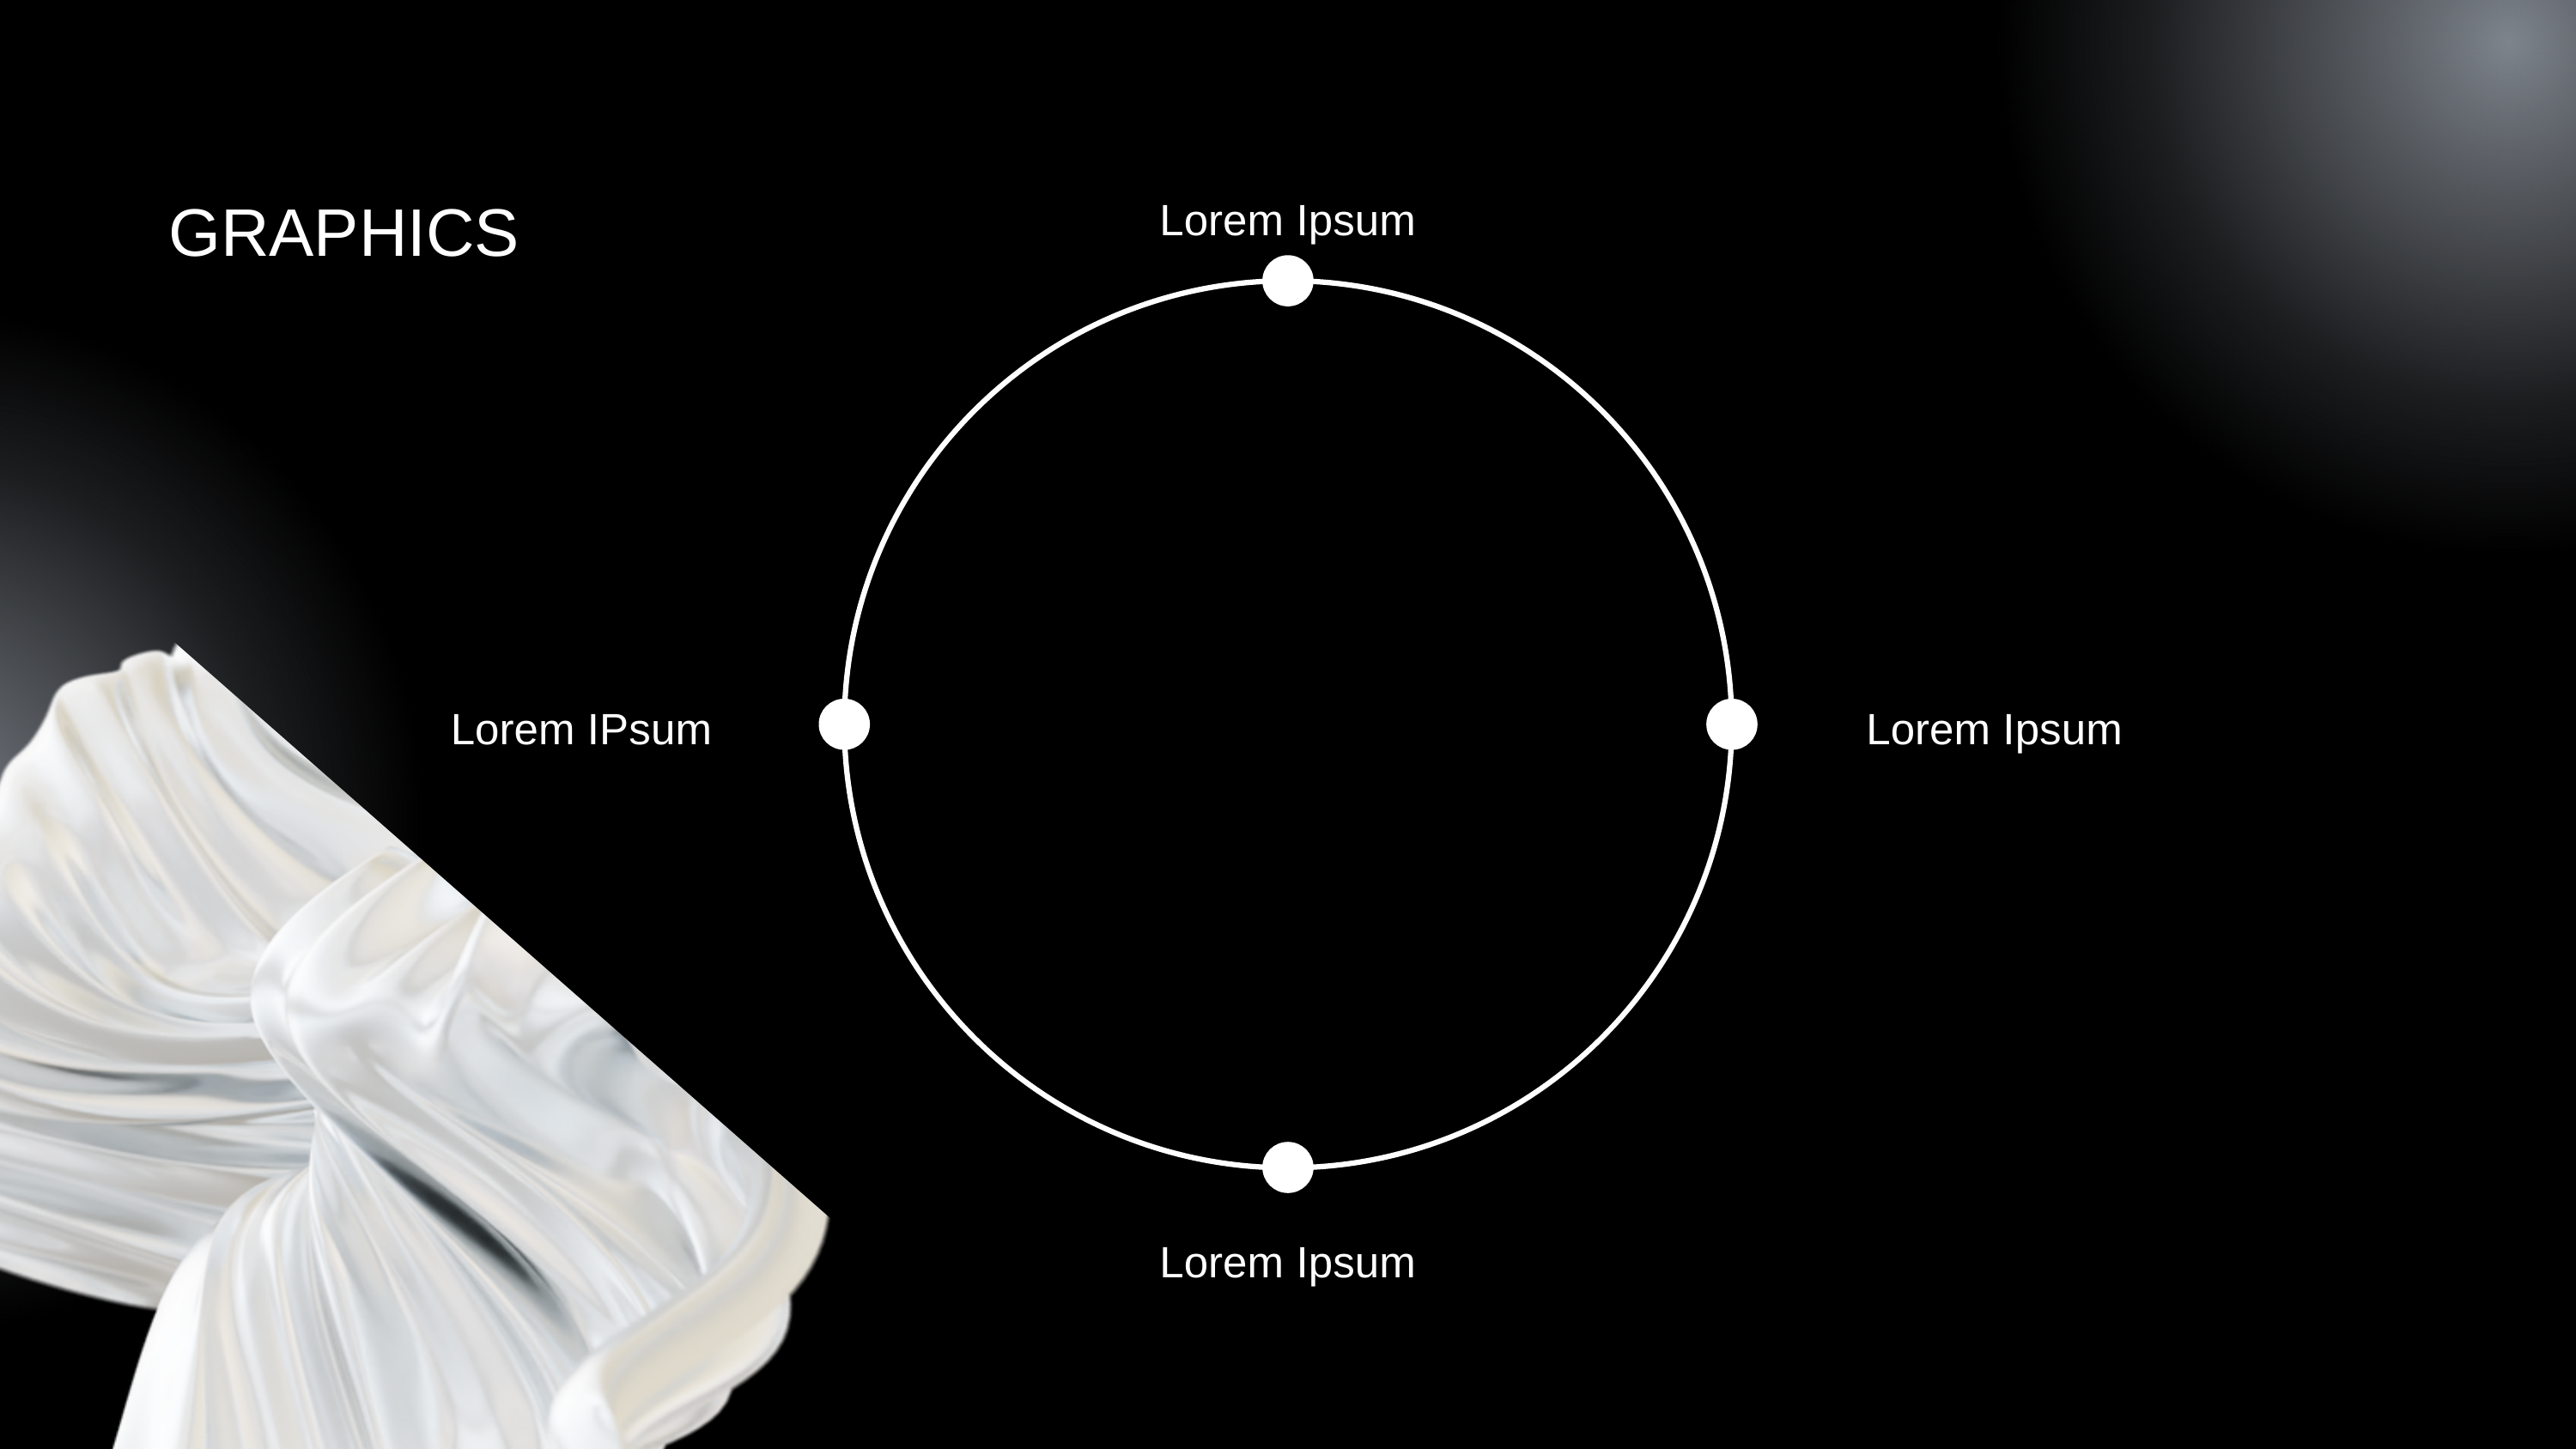

Lorem Ipsum
GRAPHICS

Lorem IPsum
Lorem Ipsum

Lorem Ipsum